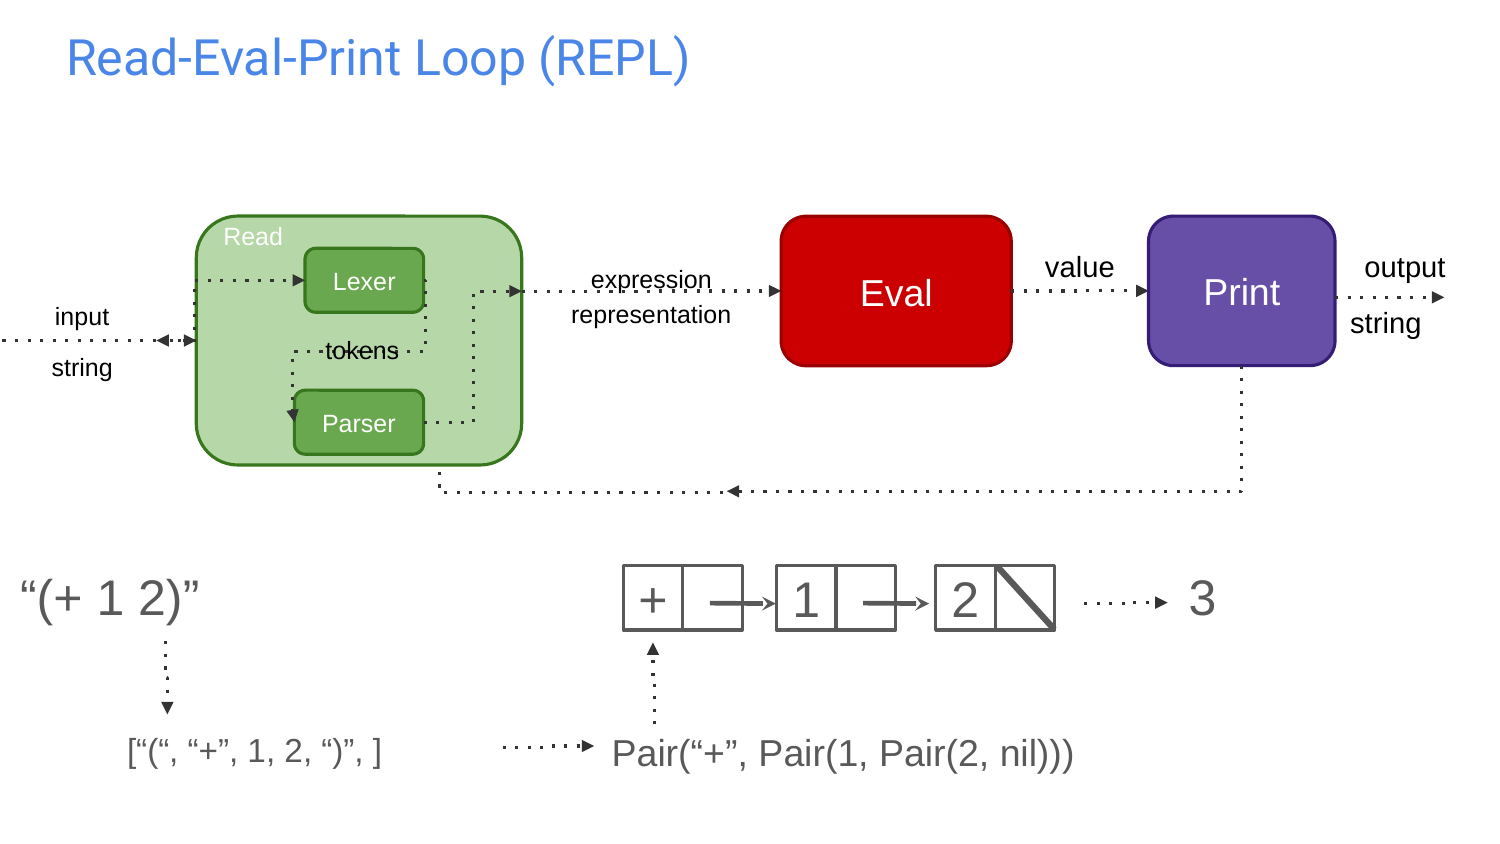

Read-Eval-Print Loop (REPL)
Read

Print
Eval
value
output
string
expression
representation
Lexer
input
string
tokens
Parser
“(+ 1 2)”
3
+

1

2

[“(“, “+”, 1, 2, “)”, ]
Pair(“+”, Pair(1, Pair(2, nil)))